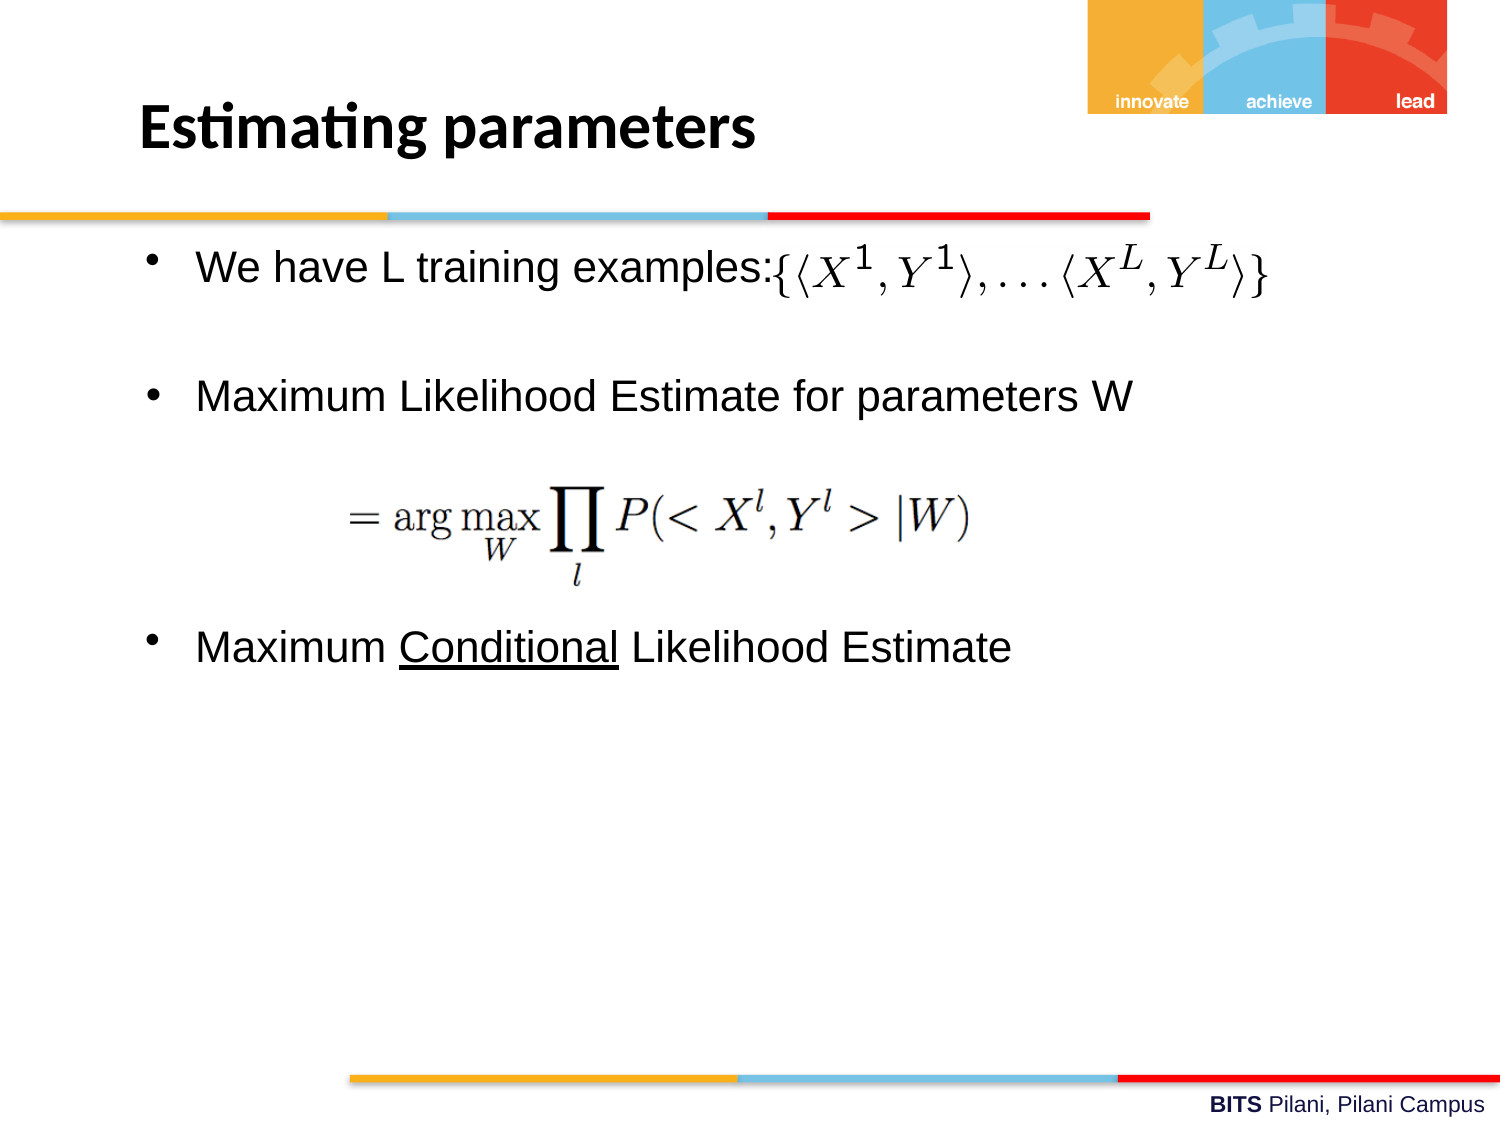

# Estimating parameters
We have L training examples:

Maximum Likelihood Estimate for parameters W

Maximum Conditional Likelihood Estimate